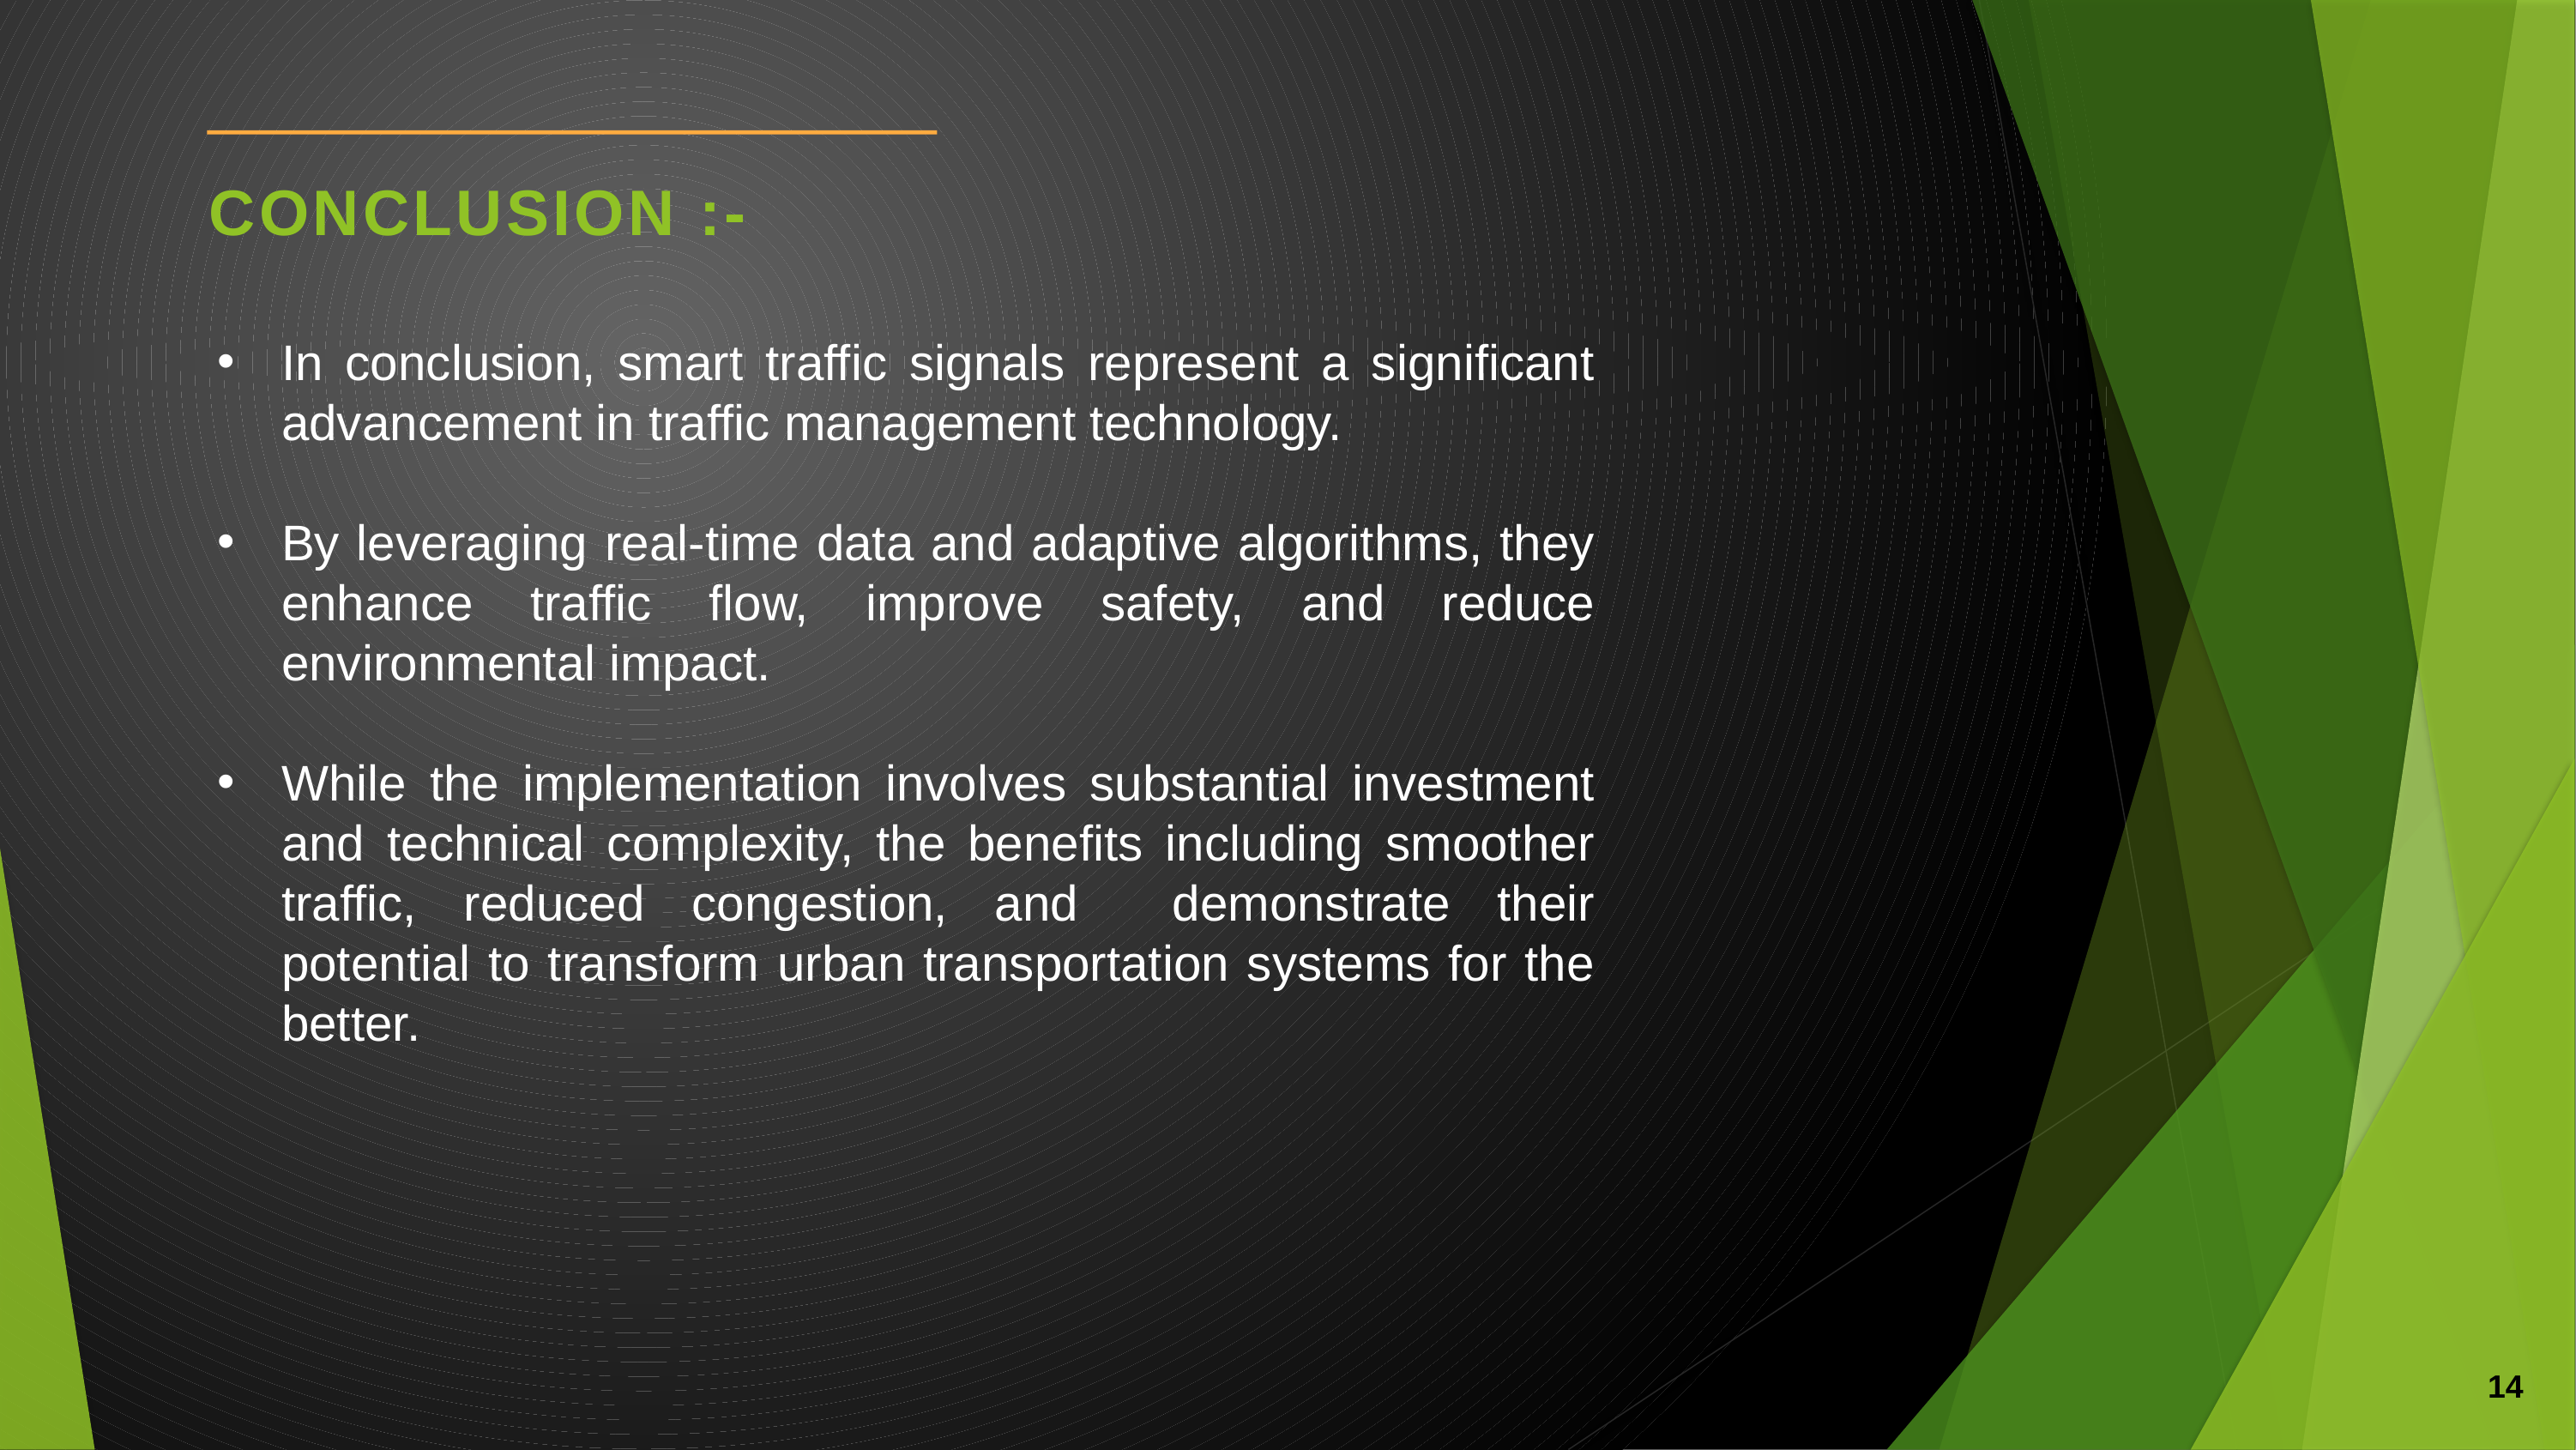

# CONCLUSION :-
In conclusion, smart traffic signals represent a significant advancement in traffic management technology.

By leveraging real-time data and adaptive algorithms, they enhance traffic flow, improve safety, and reduce environmental impact.

While the implementation involves substantial investment and technical complexity, the benefits including smoother traffic, reduced congestion, and  demonstrate their potential to transform urban transportation systems for the better.
14